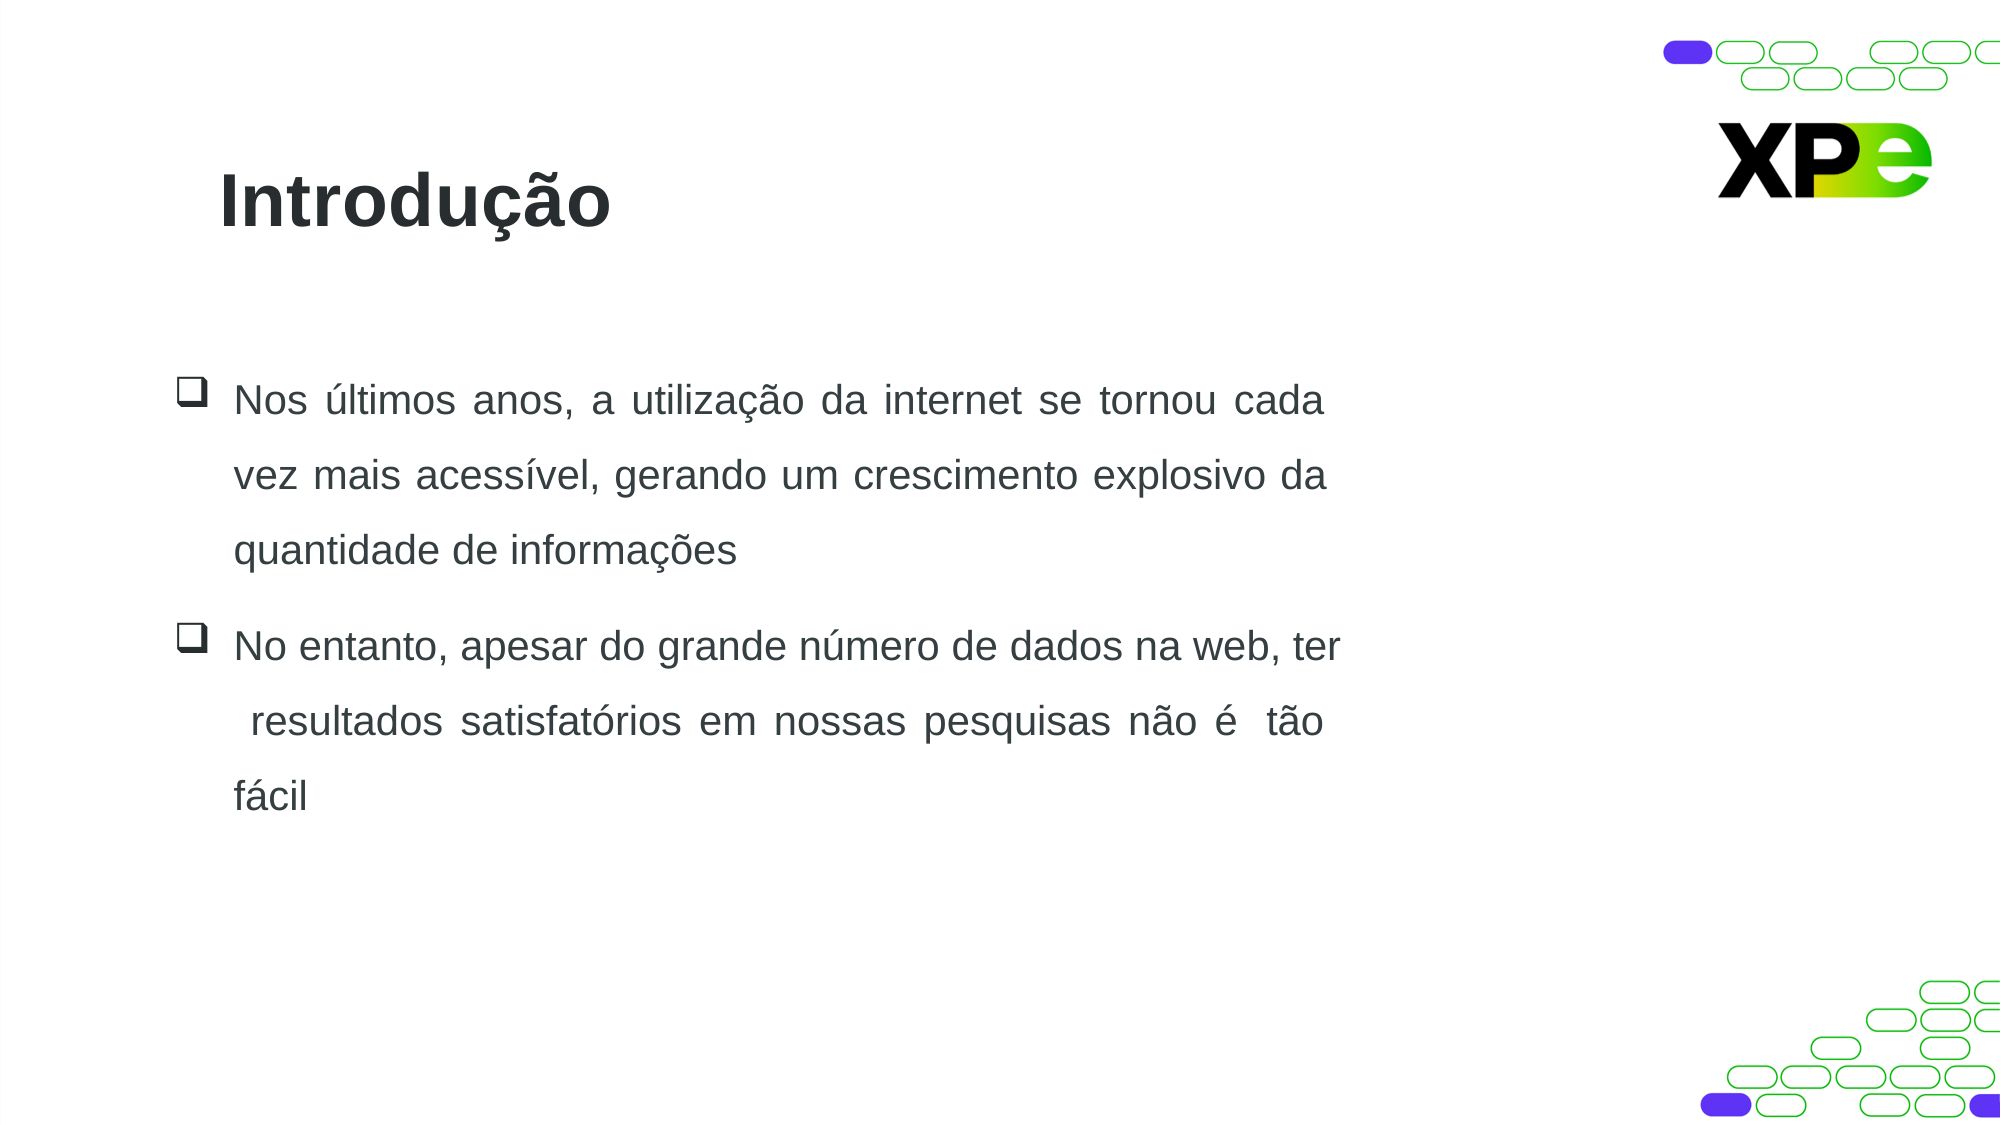

# Introdução
Nos últimos anos, a utilização da internet se tornou cada  vez mais acessível, gerando um crescimento explosivo da  quantidade de informações
No entanto, apesar do grande número de dados na web, ter  resultados satisfatórios em nossas pesquisas não é tão  fácil